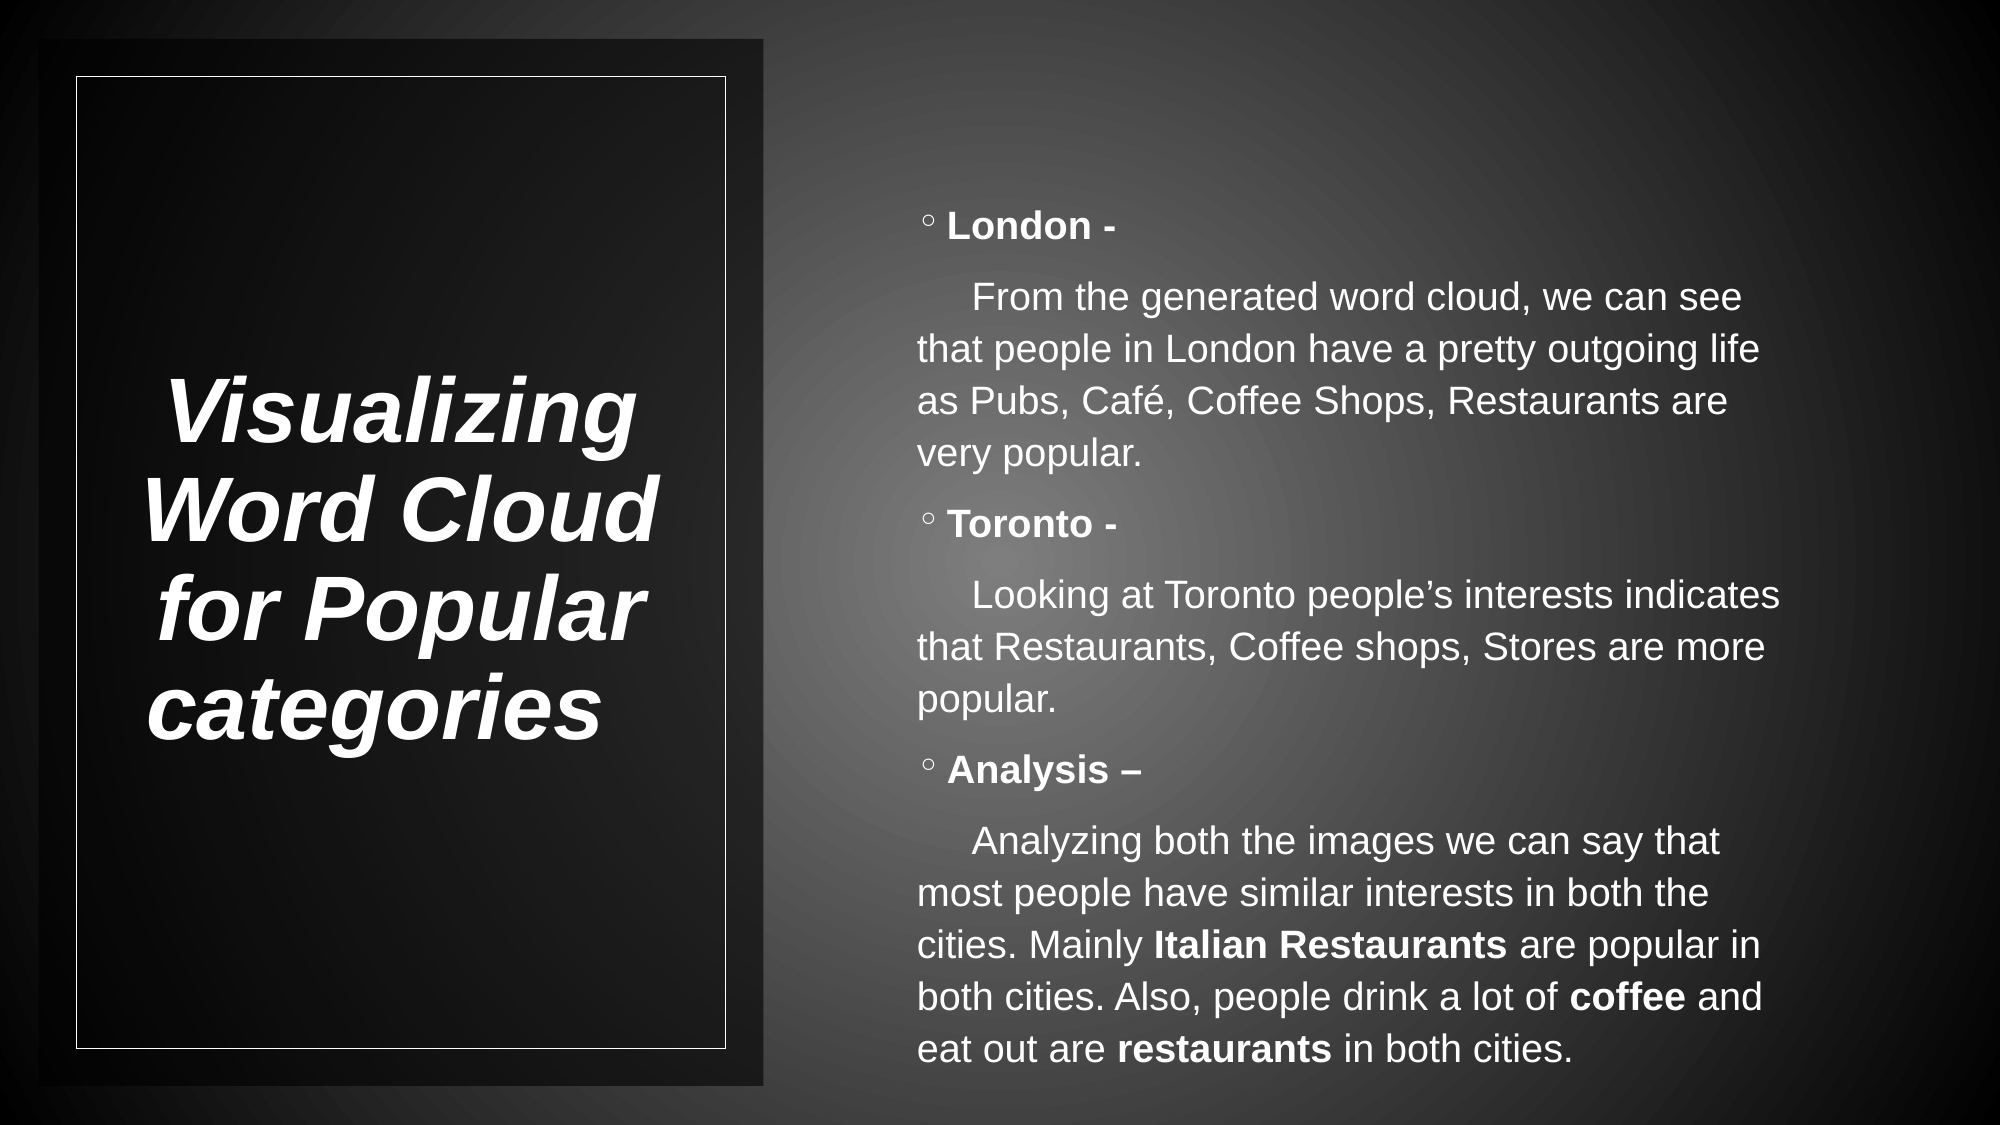

# Visualizing Word Cloud for Popular categories
London -
     From the generated word cloud, we can see that people in London have a pretty outgoing life as Pubs, Café, Coffee Shops, Restaurants are very popular.
Toronto -
     Looking at Toronto people’s interests indicates that Restaurants, Coffee shops, Stores are more popular.
Analysis –
     Analyzing both the images we can say that most people have similar interests in both the cities. Mainly Italian Restaurants are popular in both cities. Also, people drink a lot of coffee and eat out are restaurants in both cities.